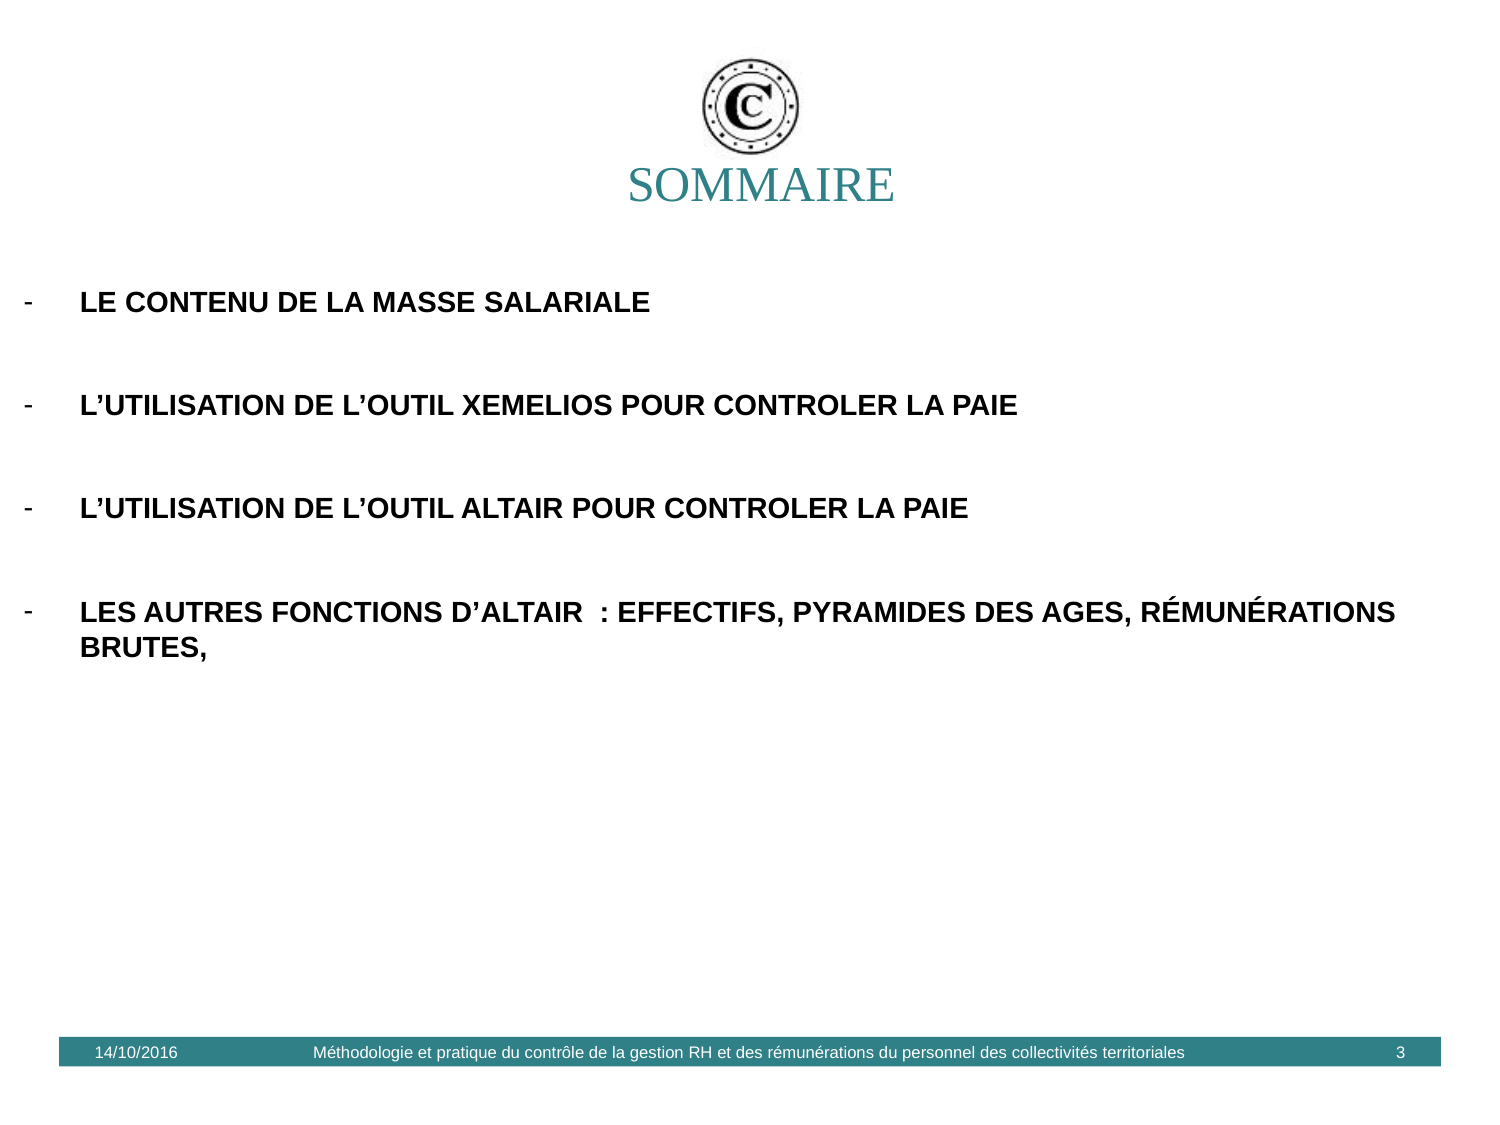

# SOMMAIRE

LE CONTENU DE LA MASSE SALARIALE

L’UTILISATION DE L’OUTIL XEMELIOS POUR CONTROLER LA PAIE

L’UTILISATION DE L’OUTIL ALTAIR POUR CONTROLER LA PAIE

Les autres fonctions d’ALTAIR  : Effectifs, pyramides des ages, rémunérations brutes,

14/10/2016
Méthodologie et pratique du contrôle de la gestion RH et des rémunérations du personnel des collectivités territoriales
3